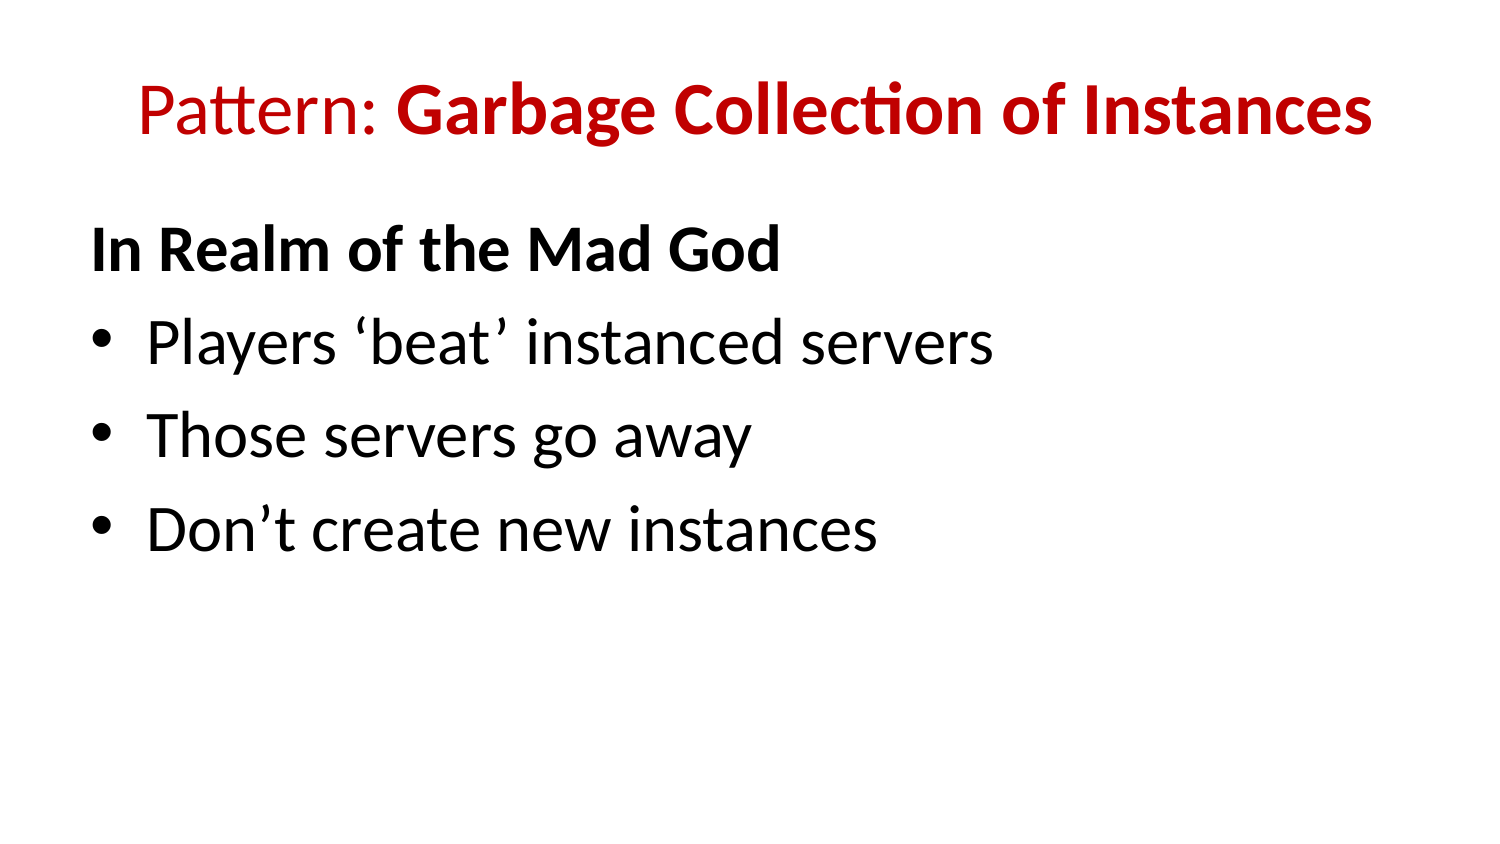

# Pattern: Garbage Collection of Instances
In Realm of the Mad God
Players ‘beat’ instanced servers
Those servers go away
Don’t create new instances